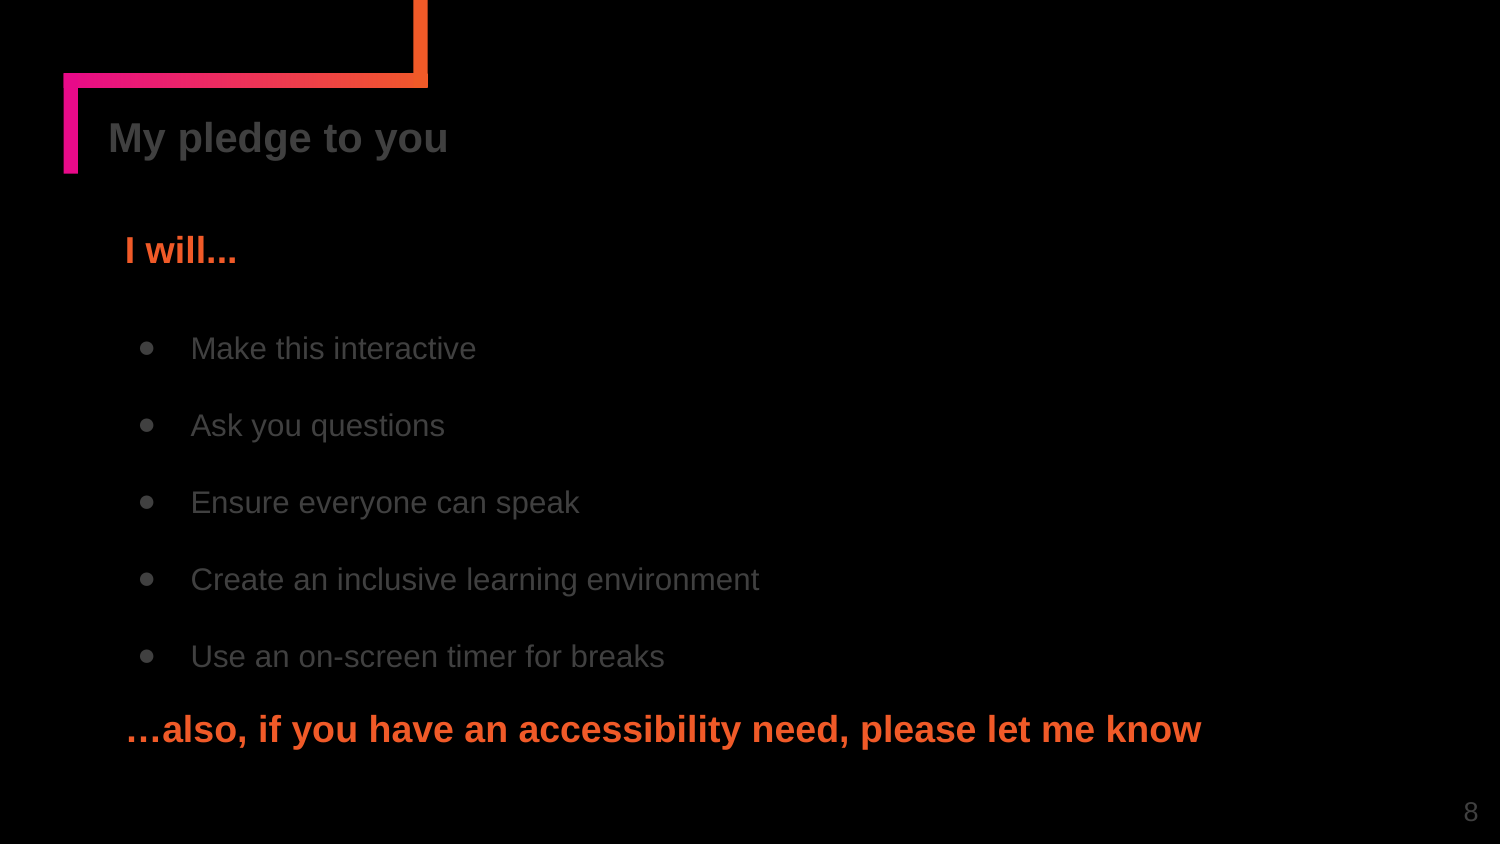

# My pledge to you
I will...
Make this interactive
Ask you questions
Ensure everyone can speak
Create an inclusive learning environment
Use an on-screen timer for breaks
…also, if you have an accessibility need, please let me know
8